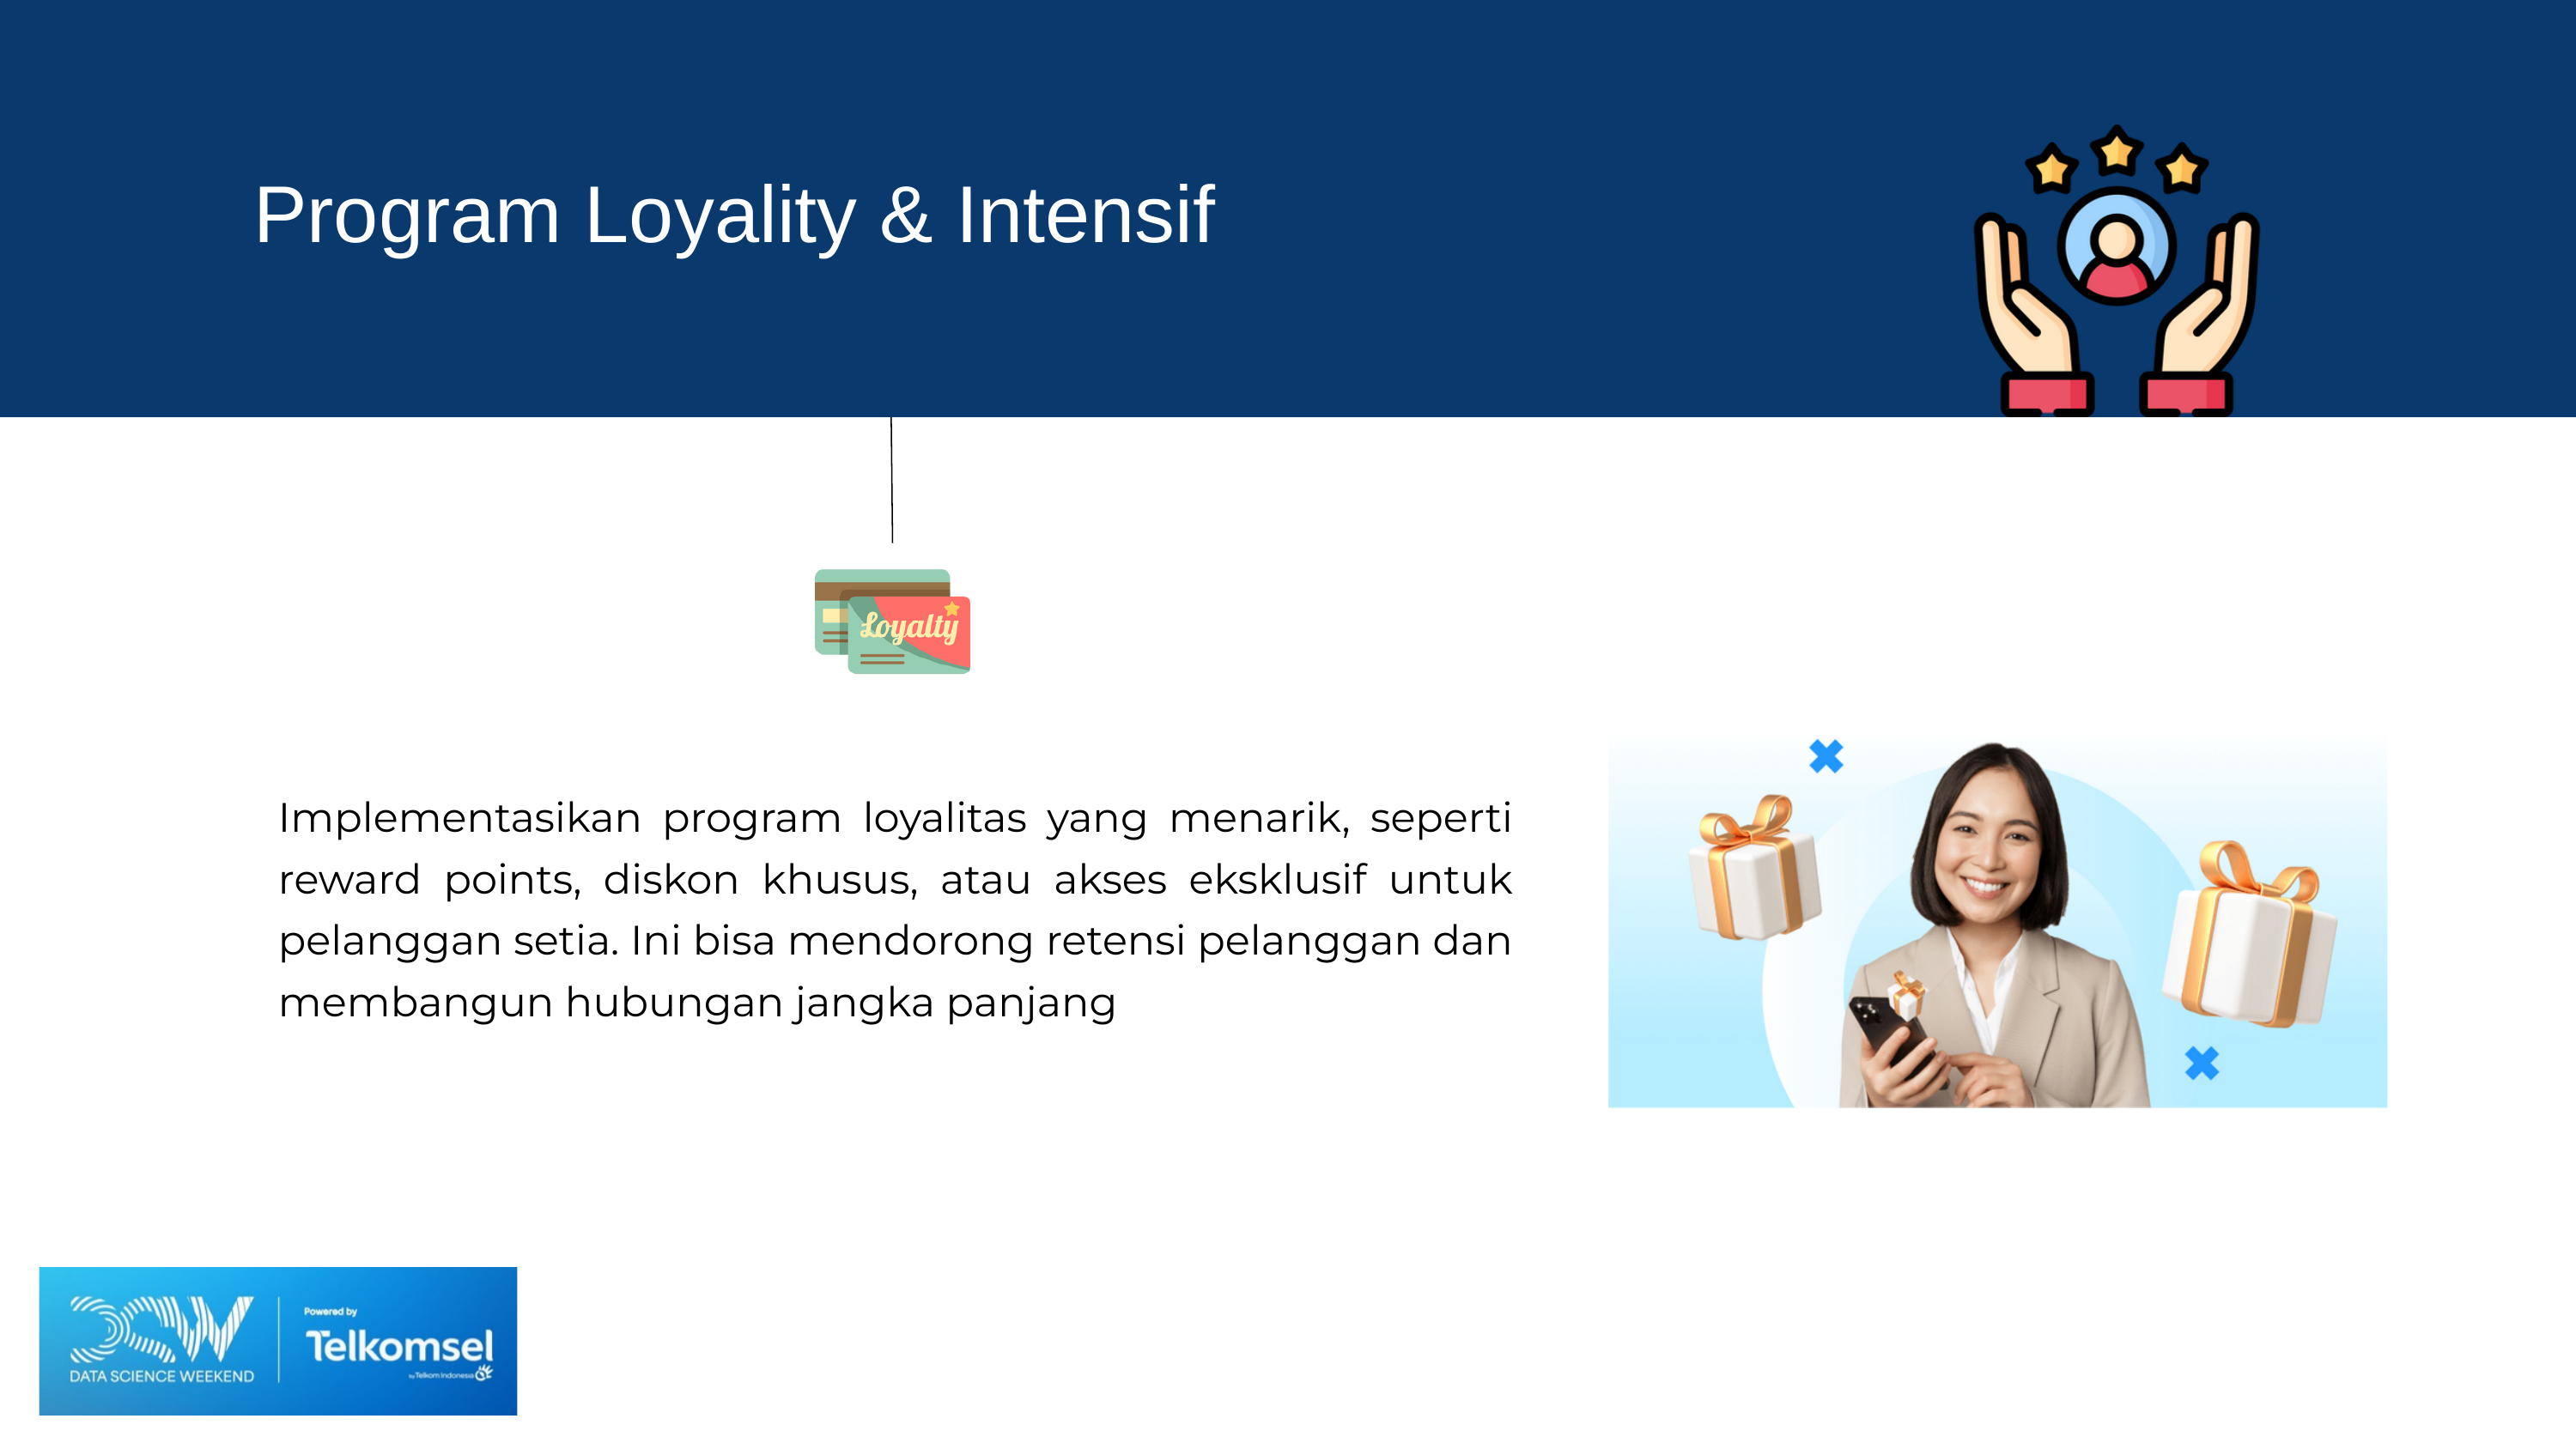

Program Loyality & Intensif

Implementasikan program loyalitas yang menarik, seperti reward points, diskon khusus, atau akses eksklusif untuk pelanggan setia. Ini bisa mendorong retensi pelanggan dan membangun hubungan jangka panjang